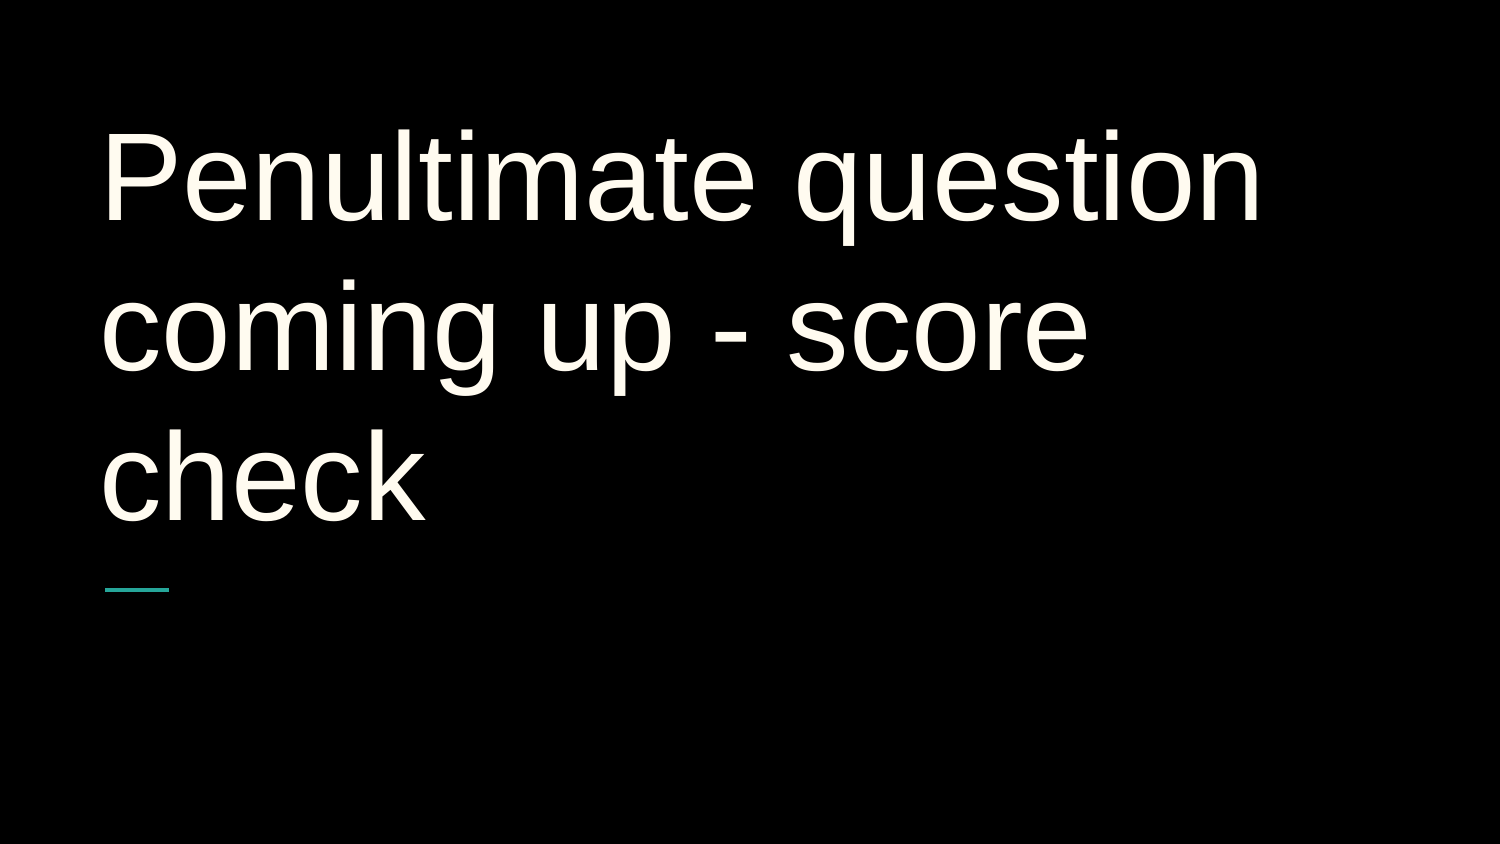

# Penultimate question coming up - score check